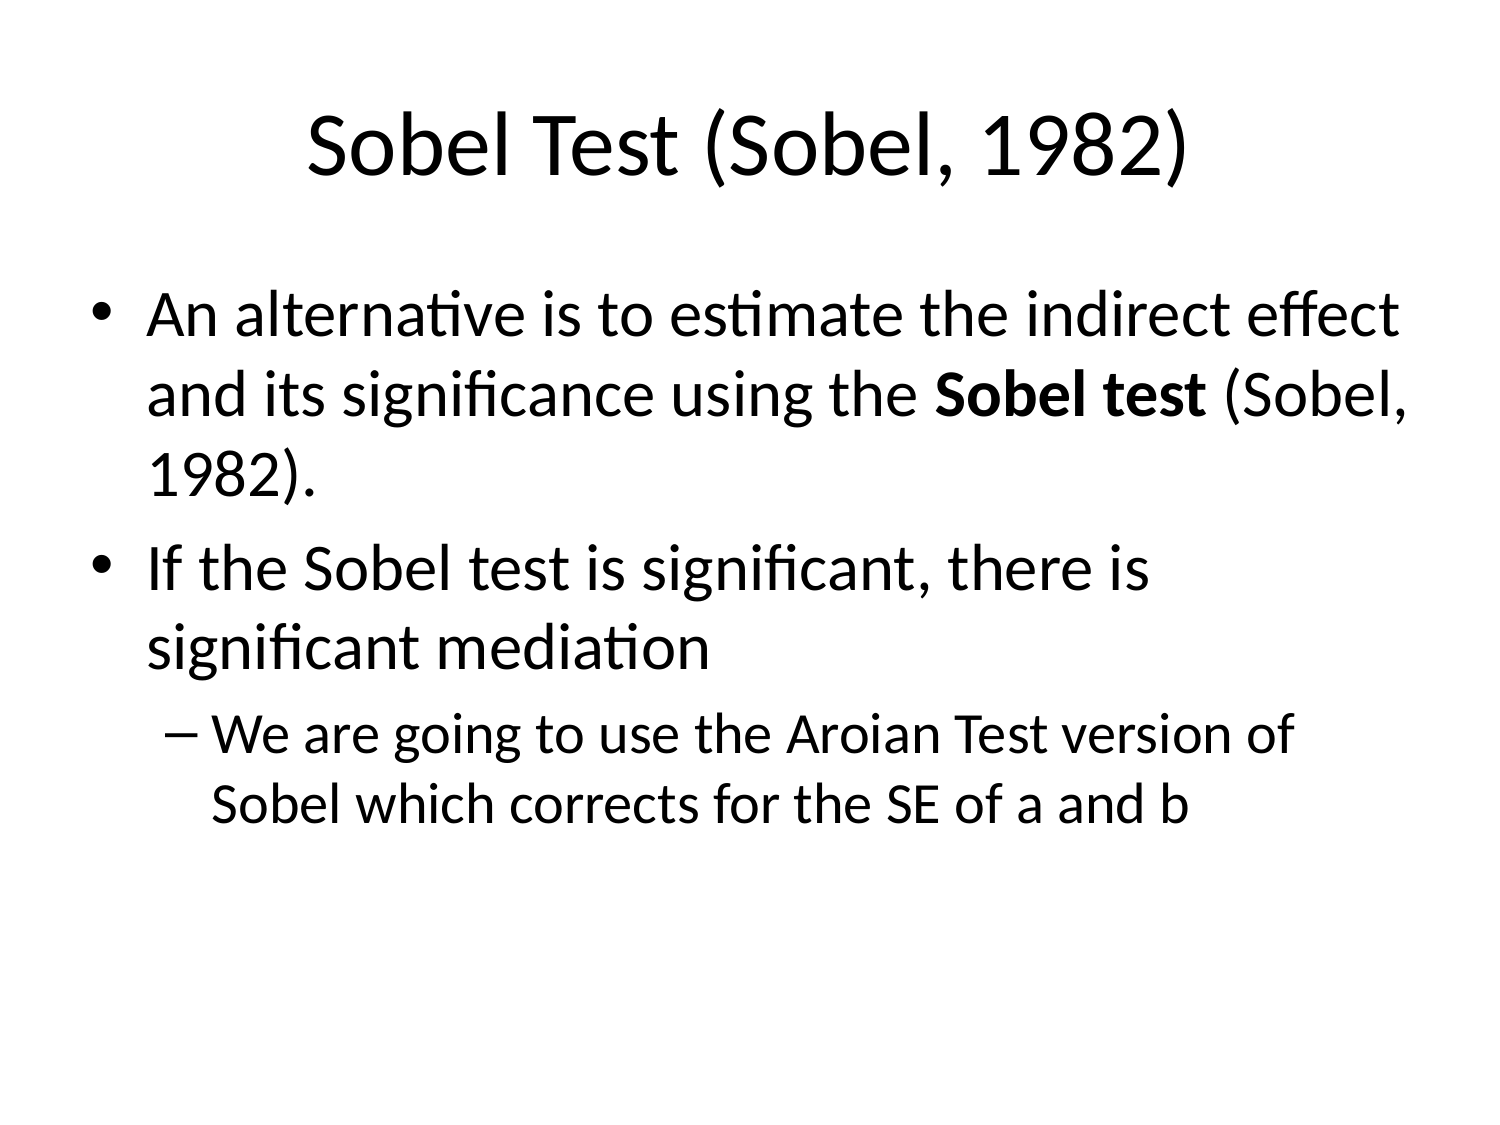

# Sobel Test (Sobel, 1982)
An alternative is to estimate the indirect effect and its significance using the Sobel test (Sobel, 1982).
If the Sobel test is significant, there is significant mediation
We are going to use the Aroian Test version of Sobel which corrects for the SE of a and b